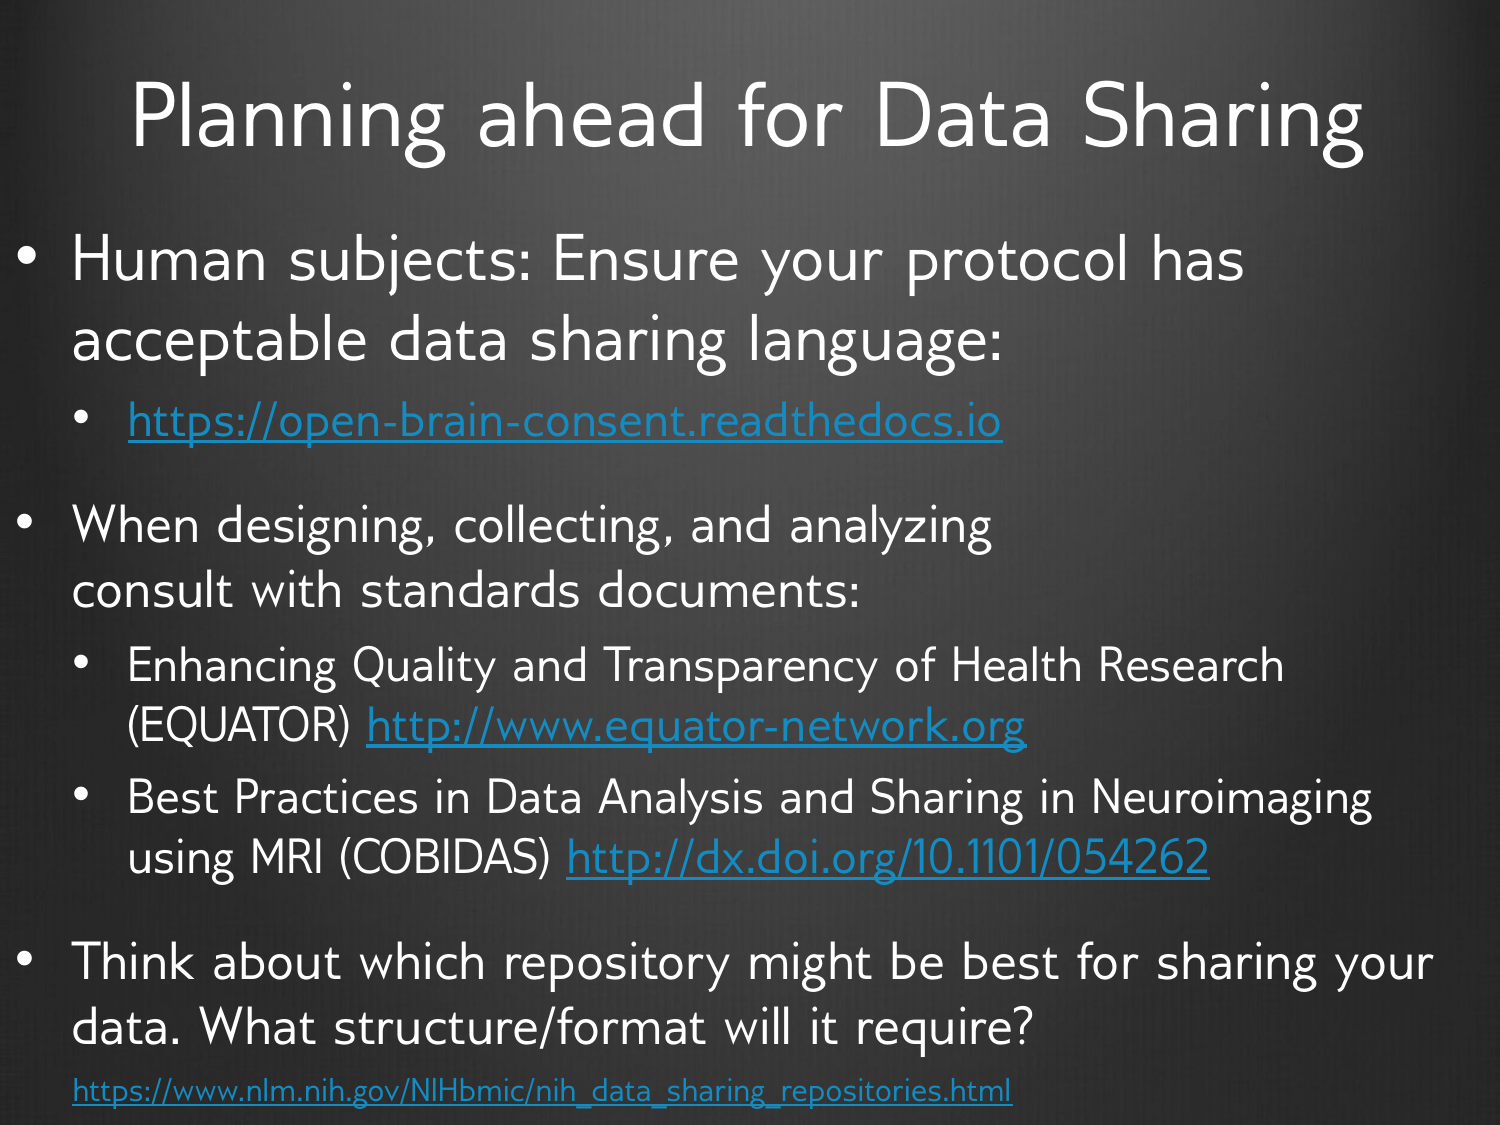

# Planning ahead for Data Sharing
Human subjects: Ensure your protocol has acceptable data sharing language:
https://open-brain-consent.readthedocs.io
When designing, collecting, and analyzing
consult with standards documents:
Enhancing Quality and Transparency of Health Research
(EQUATOR) http://www.equator-network.org
Best Practices in Data Analysis and Sharing in Neuroimaging using MRI (COBIDAS) http://dx.doi.org/10.1101/054262
Think about which repository might be best for sharing your data. What structure/format will it require?
https://www.nlm.nih.gov/NIHbmic/nih_data_sharing_repositories.html